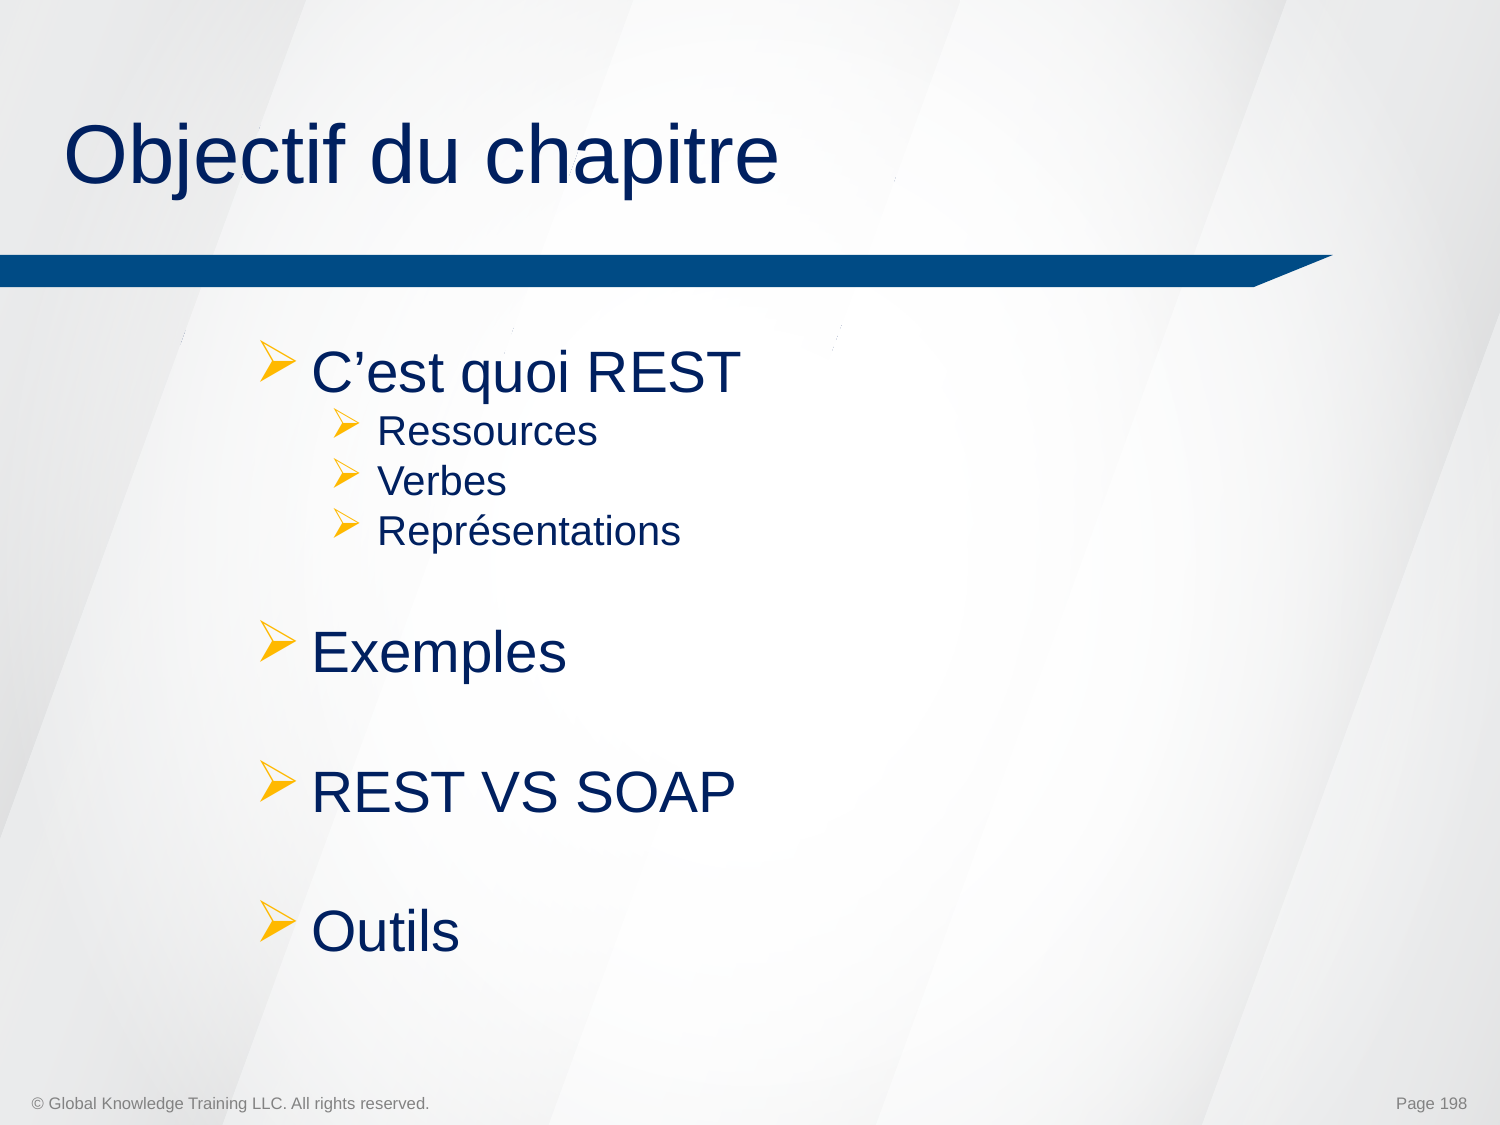

# Objectif du chapitre
C’est quoi REST
Ressources
Verbes
Représentations

Exemples

REST VS SOAP

Outils